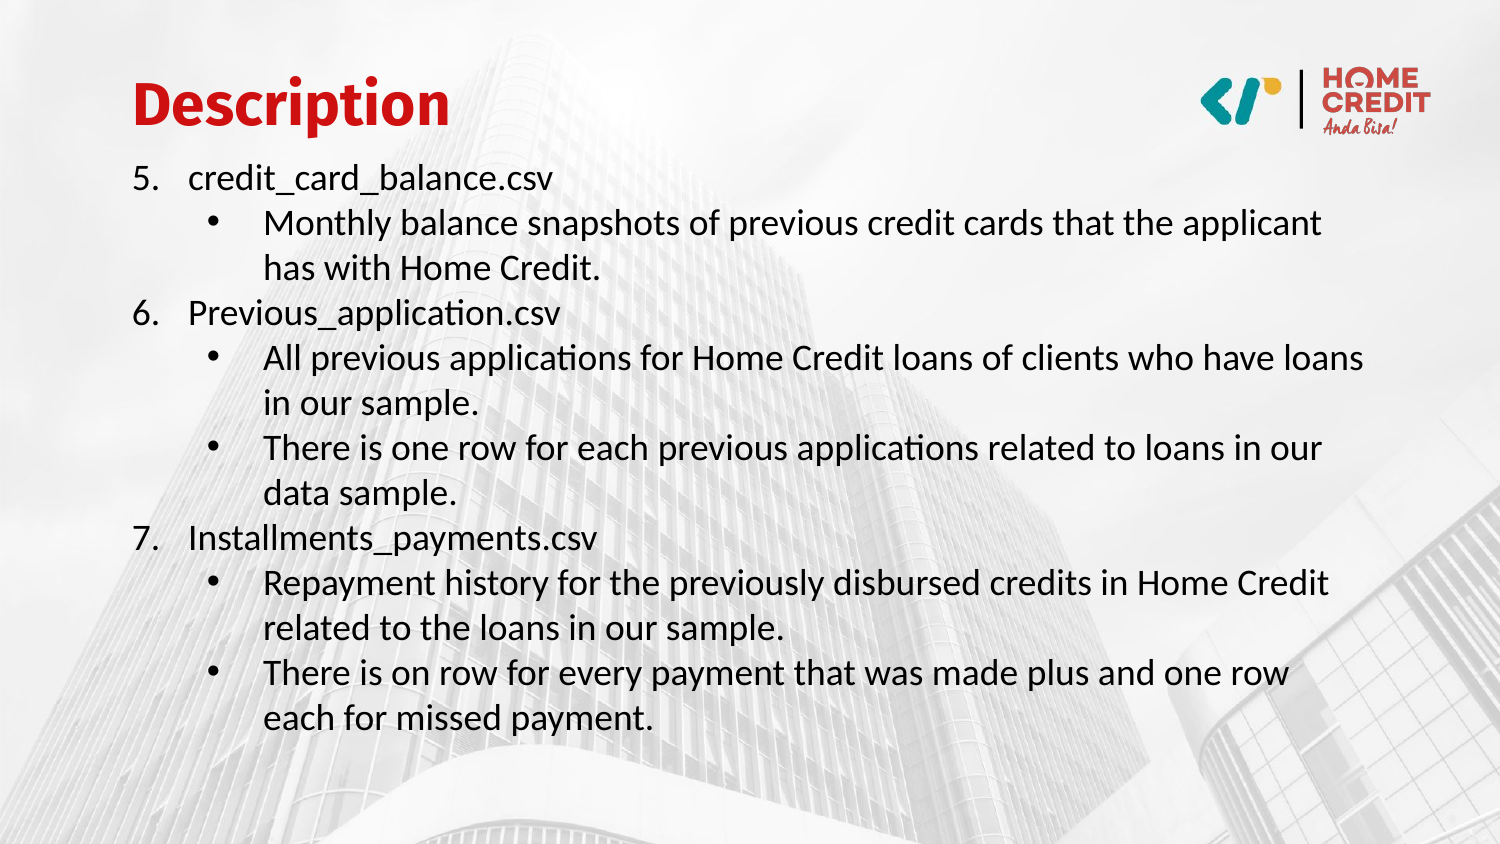

# Description
credit_card_balance.csv
Monthly balance snapshots of previous credit cards that the applicant has with Home Credit.
Previous_application.csv
All previous applications for Home Credit loans of clients who have loans in our sample.
There is one row for each previous applications related to loans in our data sample.
Installments_payments.csv
Repayment history for the previously disbursed credits in Home Credit related to the loans in our sample.
There is on row for every payment that was made plus and one row each for missed payment.